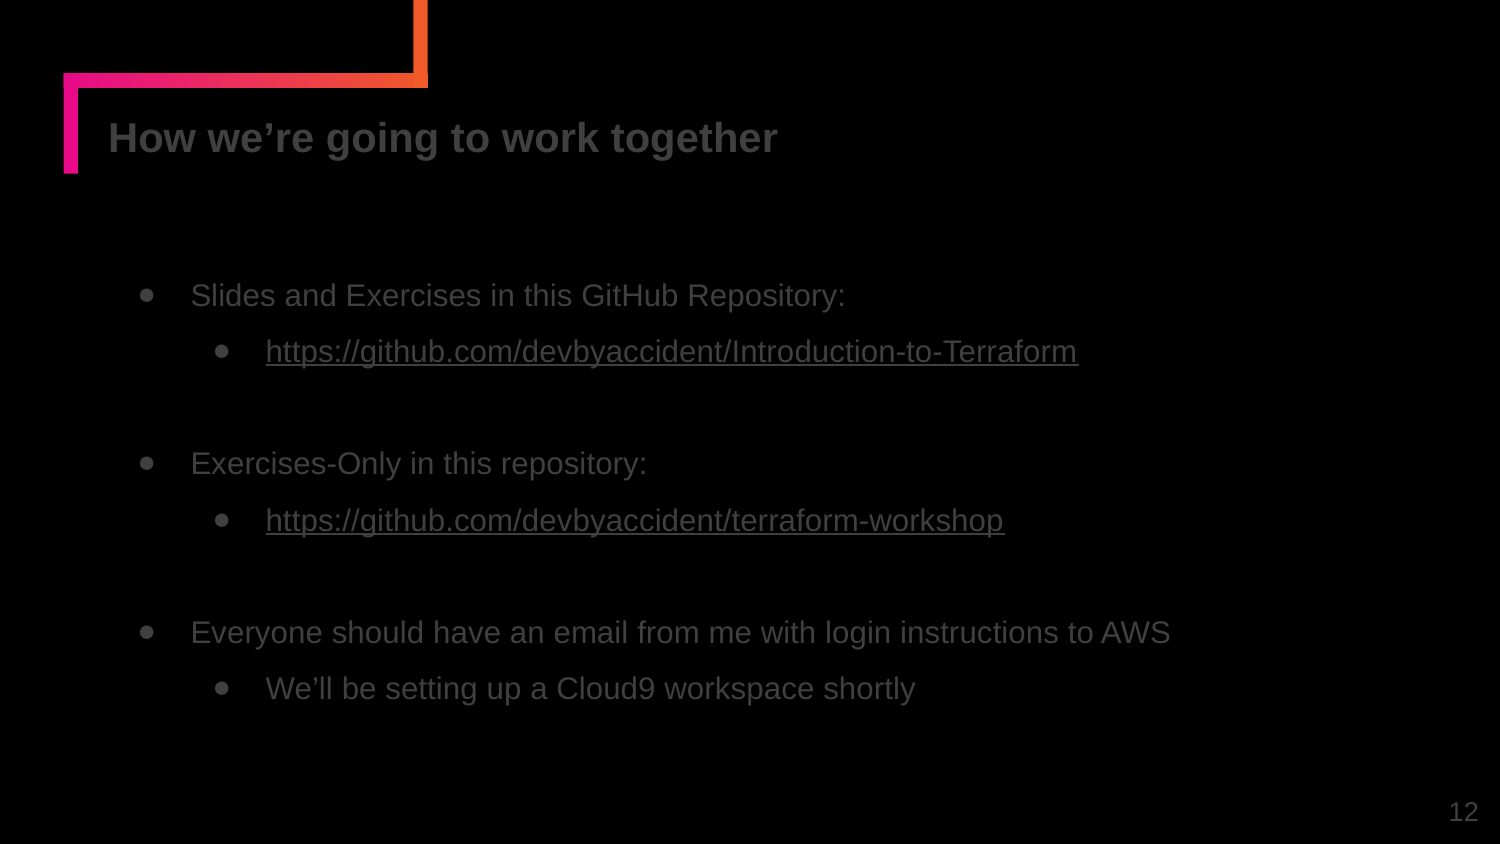

# How we’re going to work together
Slides and Exercises in this GitHub Repository:
https://github.com/devbyaccident/Introduction-to-Terraform

Exercises-Only in this repository:
https://github.com/devbyaccident/terraform-workshop

Everyone should have an email from me with login instructions to AWS
We’ll be setting up a Cloud9 workspace shortly
12